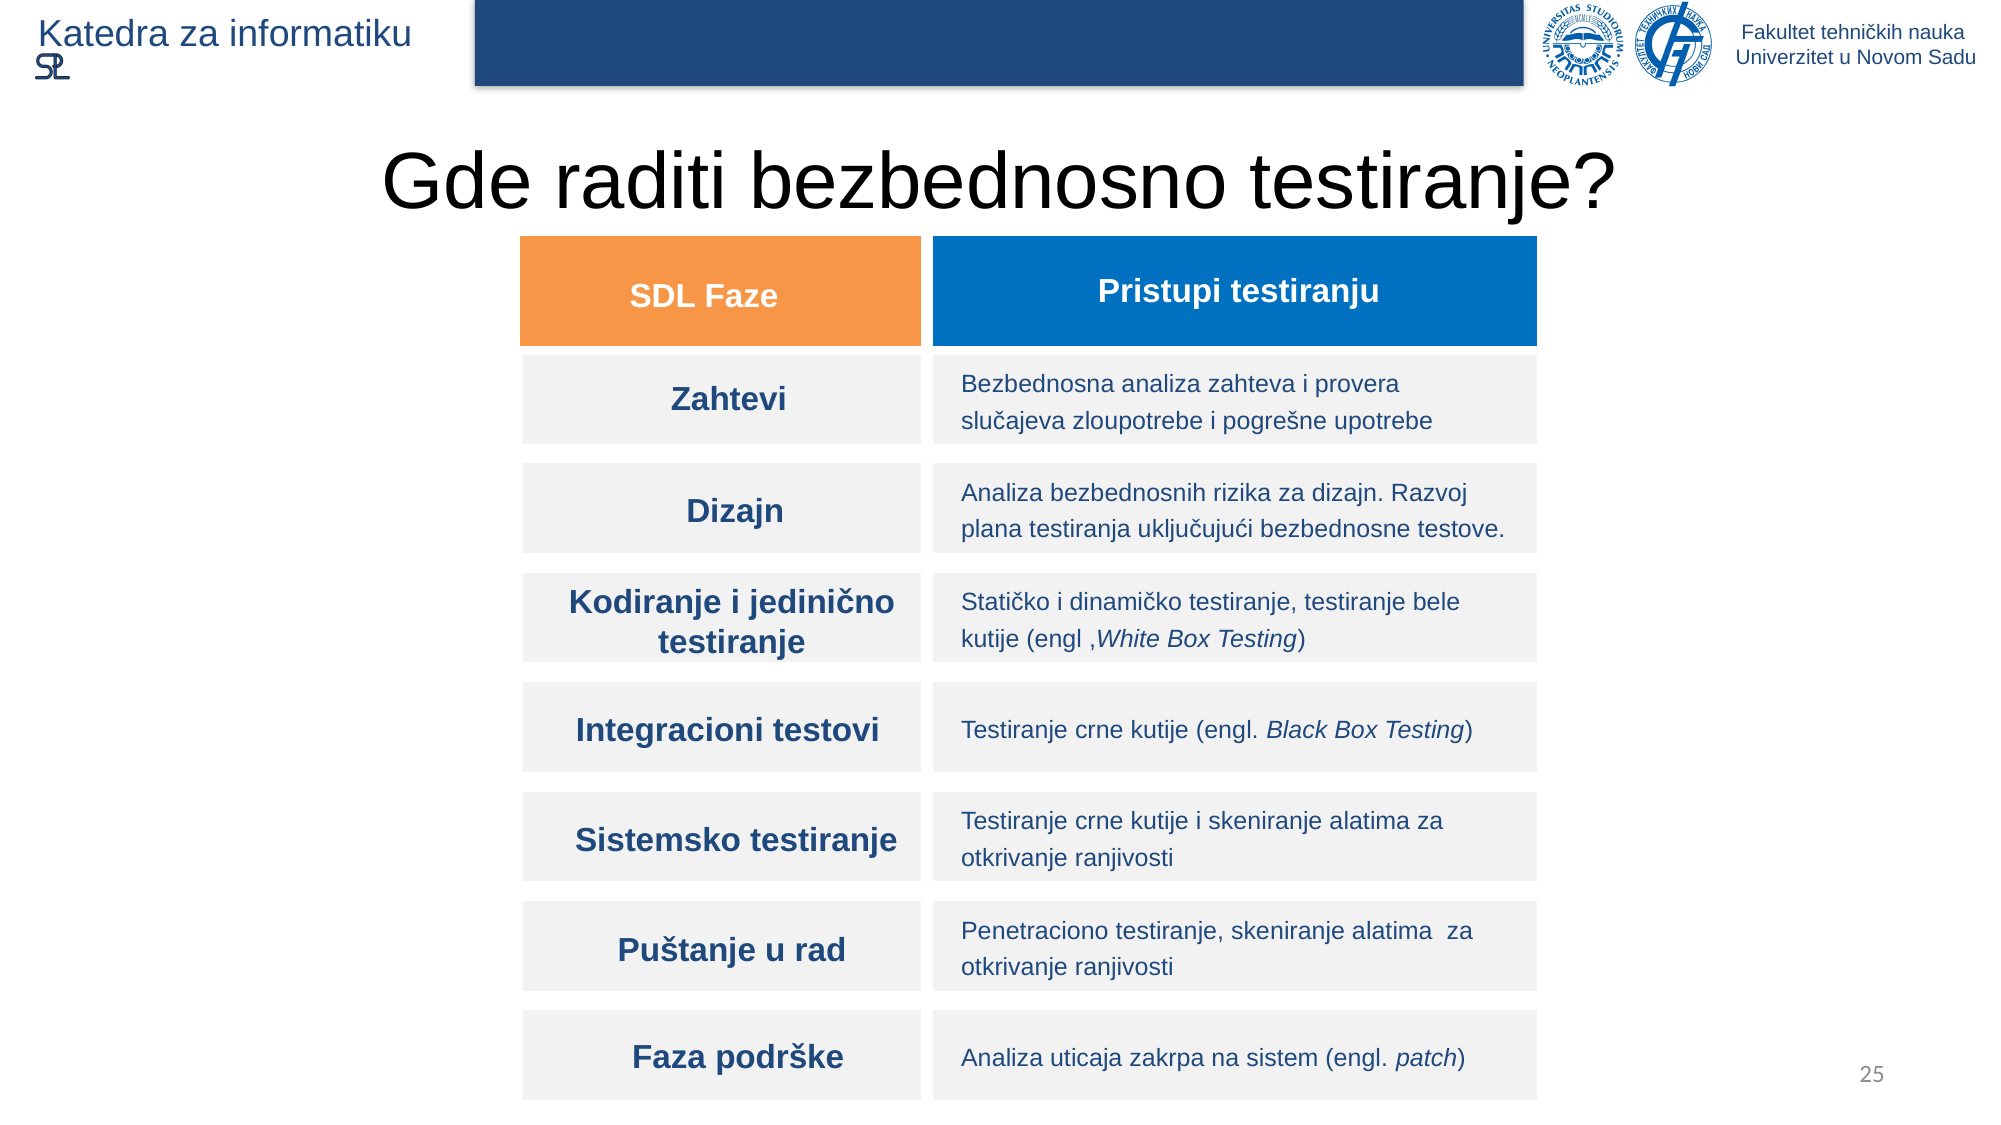

# Gde raditi bezbednosno testiranje?

Pristupi testiranju
SDL Faze

Bezbednosna analiza zahteva i provera slučajeva zloupotrebe i pogrešne upotrebe
Zahtevi

Analiza bezbednosnih rizika za dizajn. Razvoj plana testiranja uključujući bezbednosne testove.
Dizajn

Kodiranje i jedinično testiranje
Statičko i dinamičko testiranje, testiranje bele kutije (engl ,White Box Testing)

Integracioni testovi
Testiranje crne kutije (engl. Black Box Testing)

Testiranje crne kutije i skeniranje alatima za otkrivanje ranjivosti
Sistemsko testiranje

Penetraciono testiranje, skeniranje alatima  za otkrivanje ranjivosti
Puštanje u rad

Faza podrške
Analiza uticaja zakrpa na sistem (engl. patch)
25